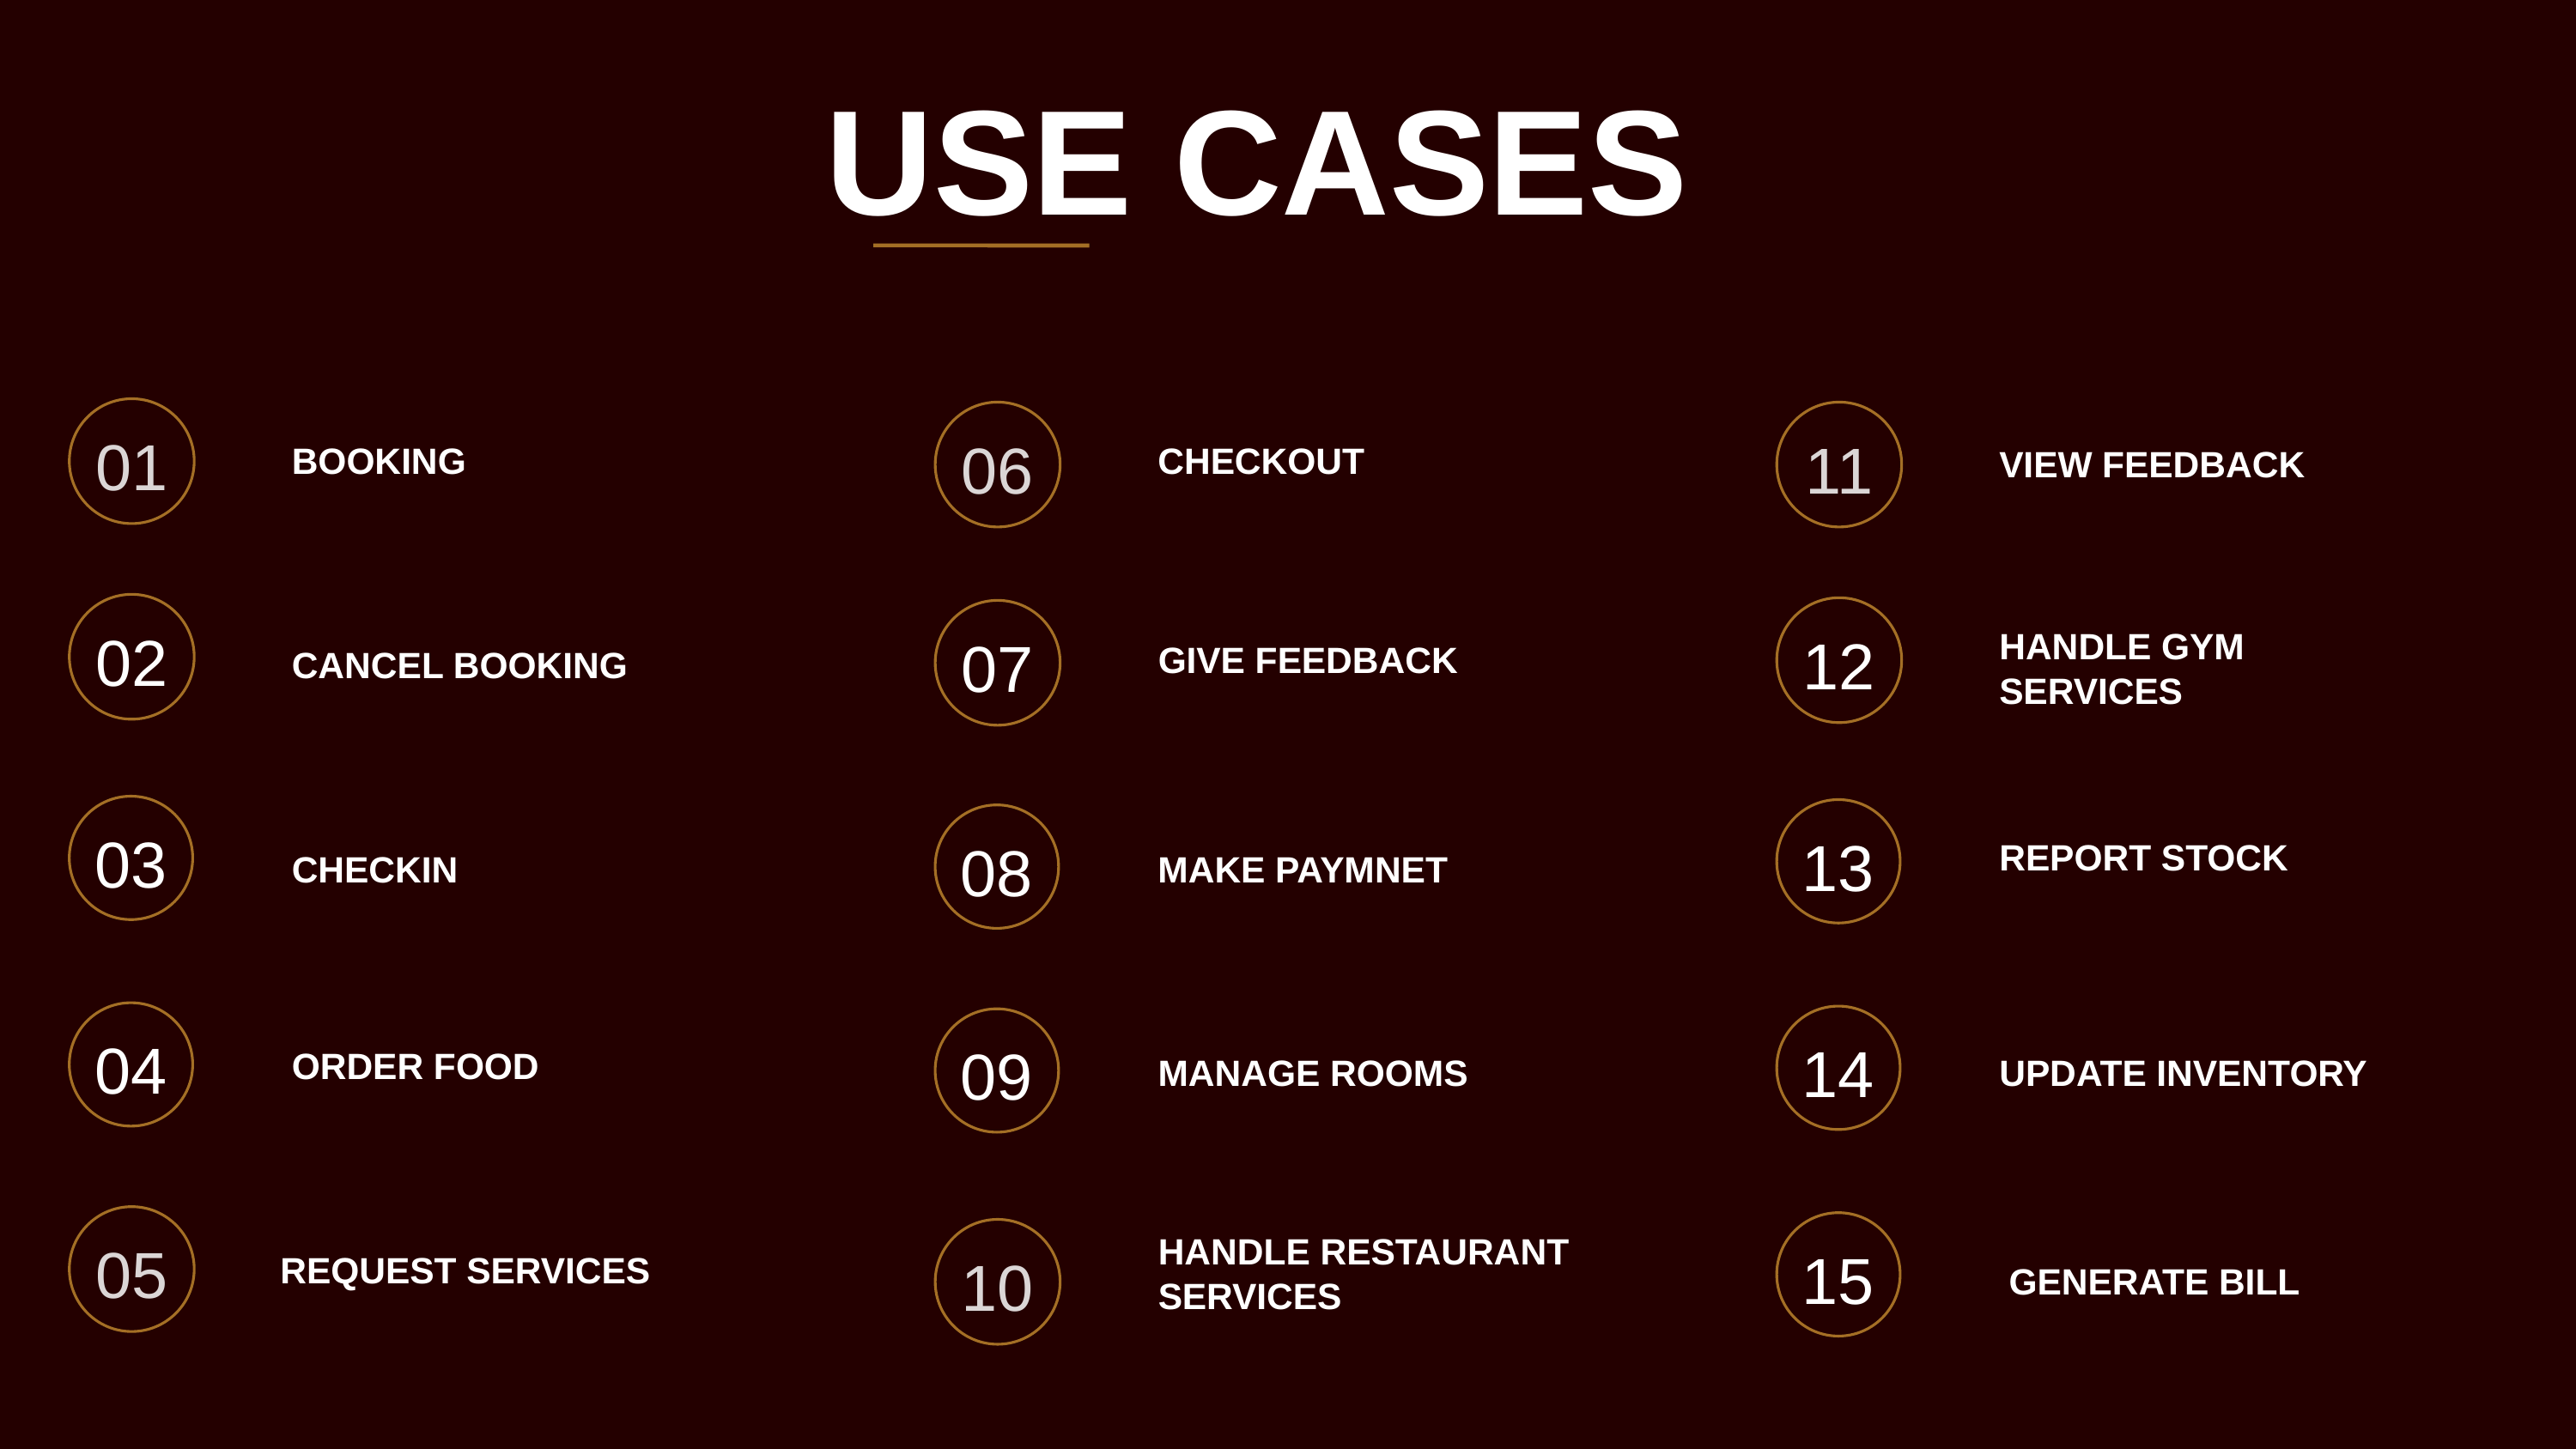

USE CASES

01
06
11
BOOKING
CHECKOUT
VIEW FEEDBACK

02
12
07
HANDLE GYM SERVICES
GIVE FEEDBACK
CANCEL BOOKING

03
13
08
REPORT STOCK
CHECKIN
MAKE PAYMNET

04
14
09
ORDER FOOD
MANAGE ROOMS
UPDATE INVENTORY

05
15
HANDLE RESTAURANT SERVICES
10
REQUEST SERVICES
GENERATE BILL